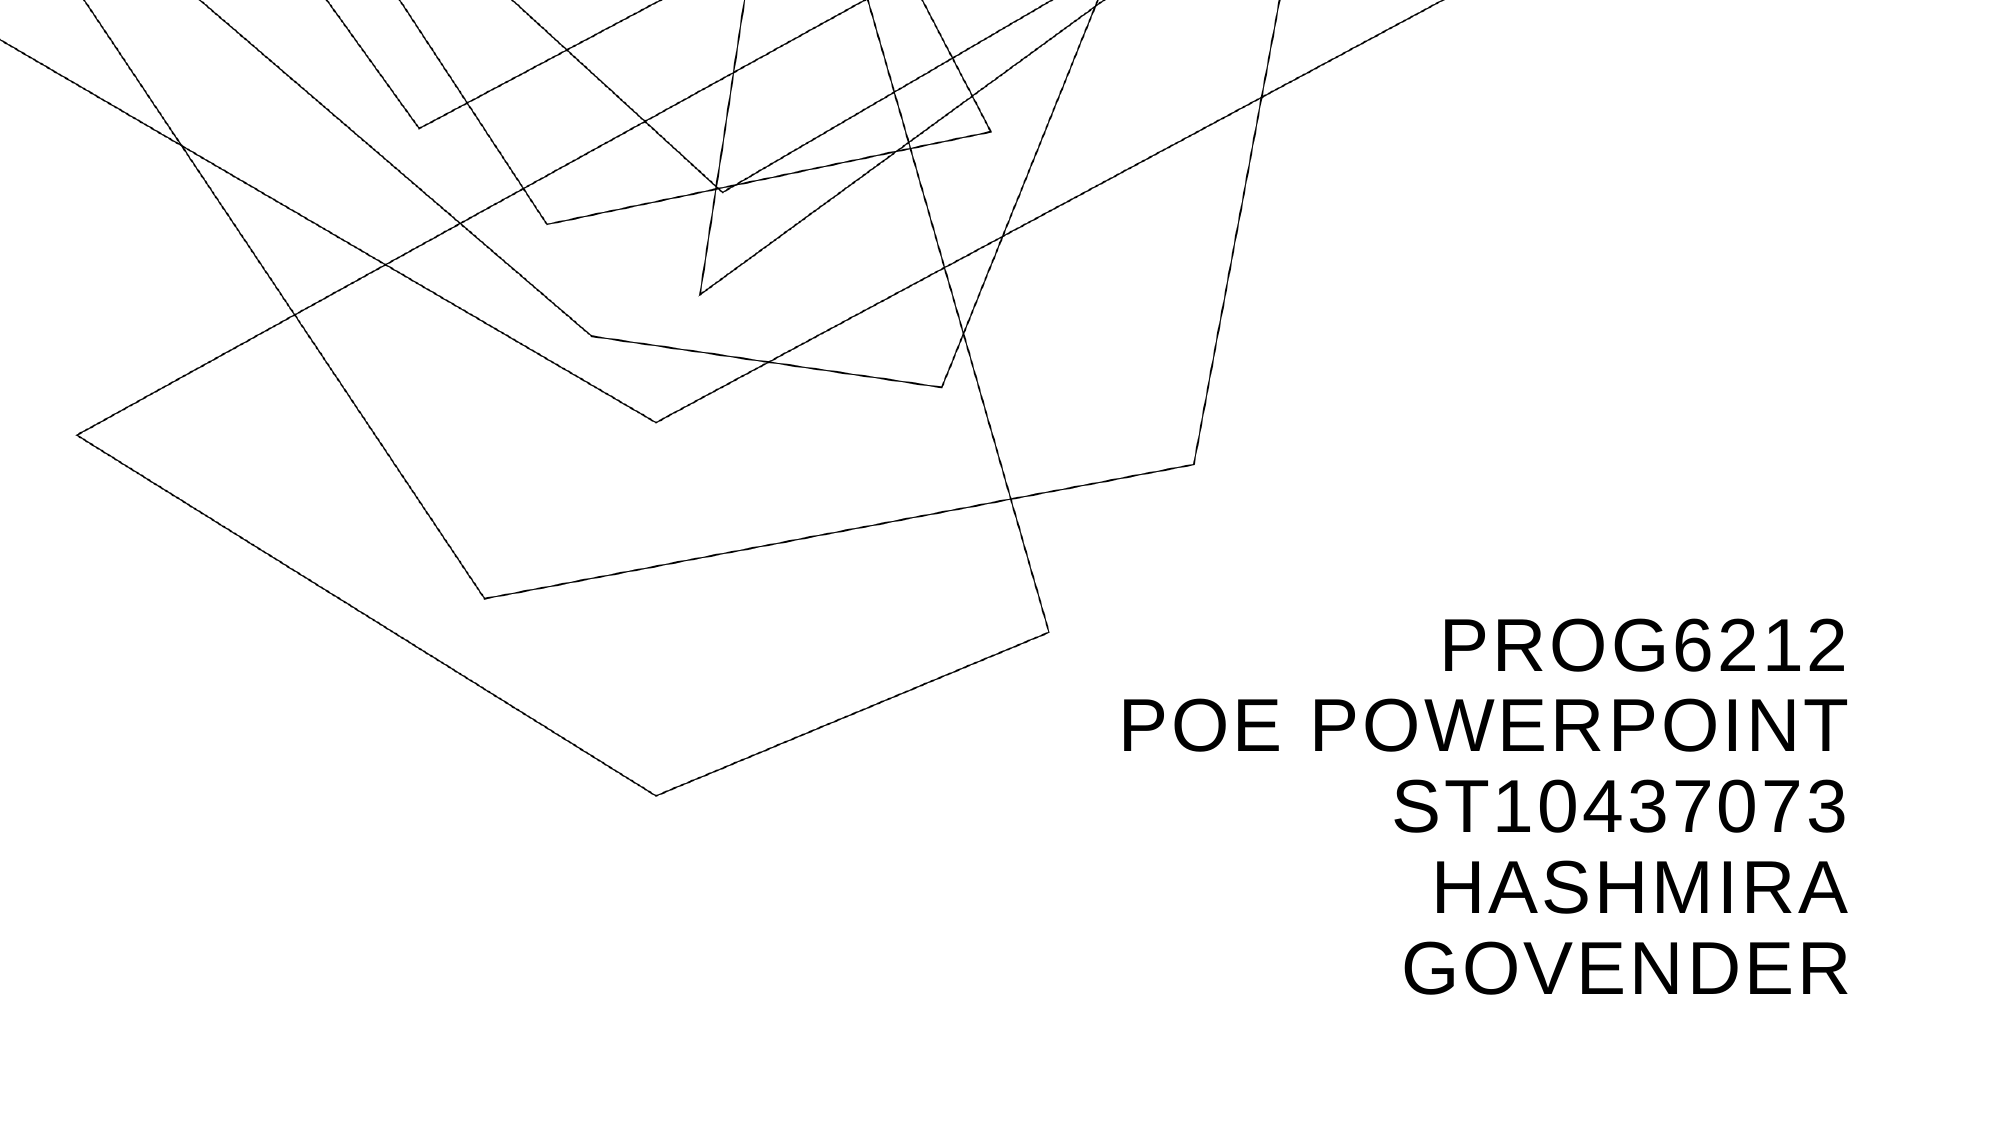

# PROG6212 POE POWERPOINT ST10437073 HASHMIRA GOVENDER